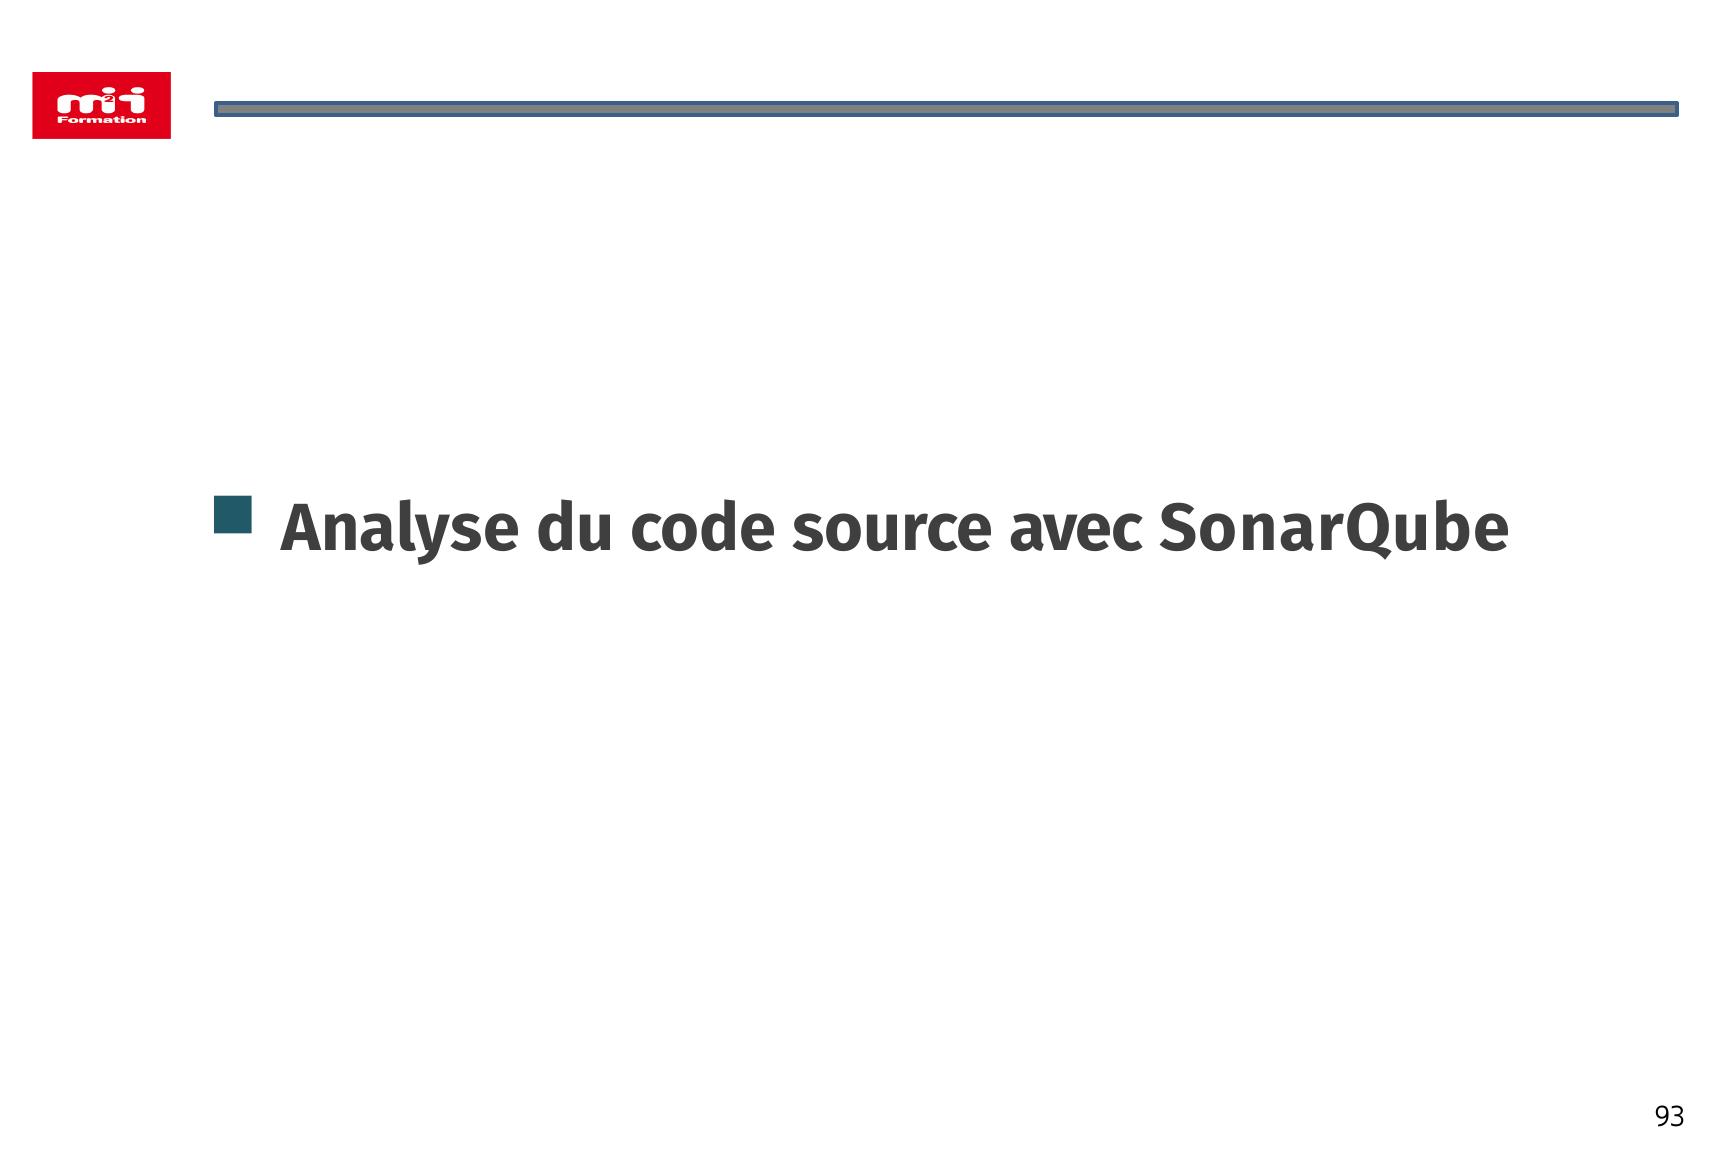

Analyse du code source avec SonarQube

93